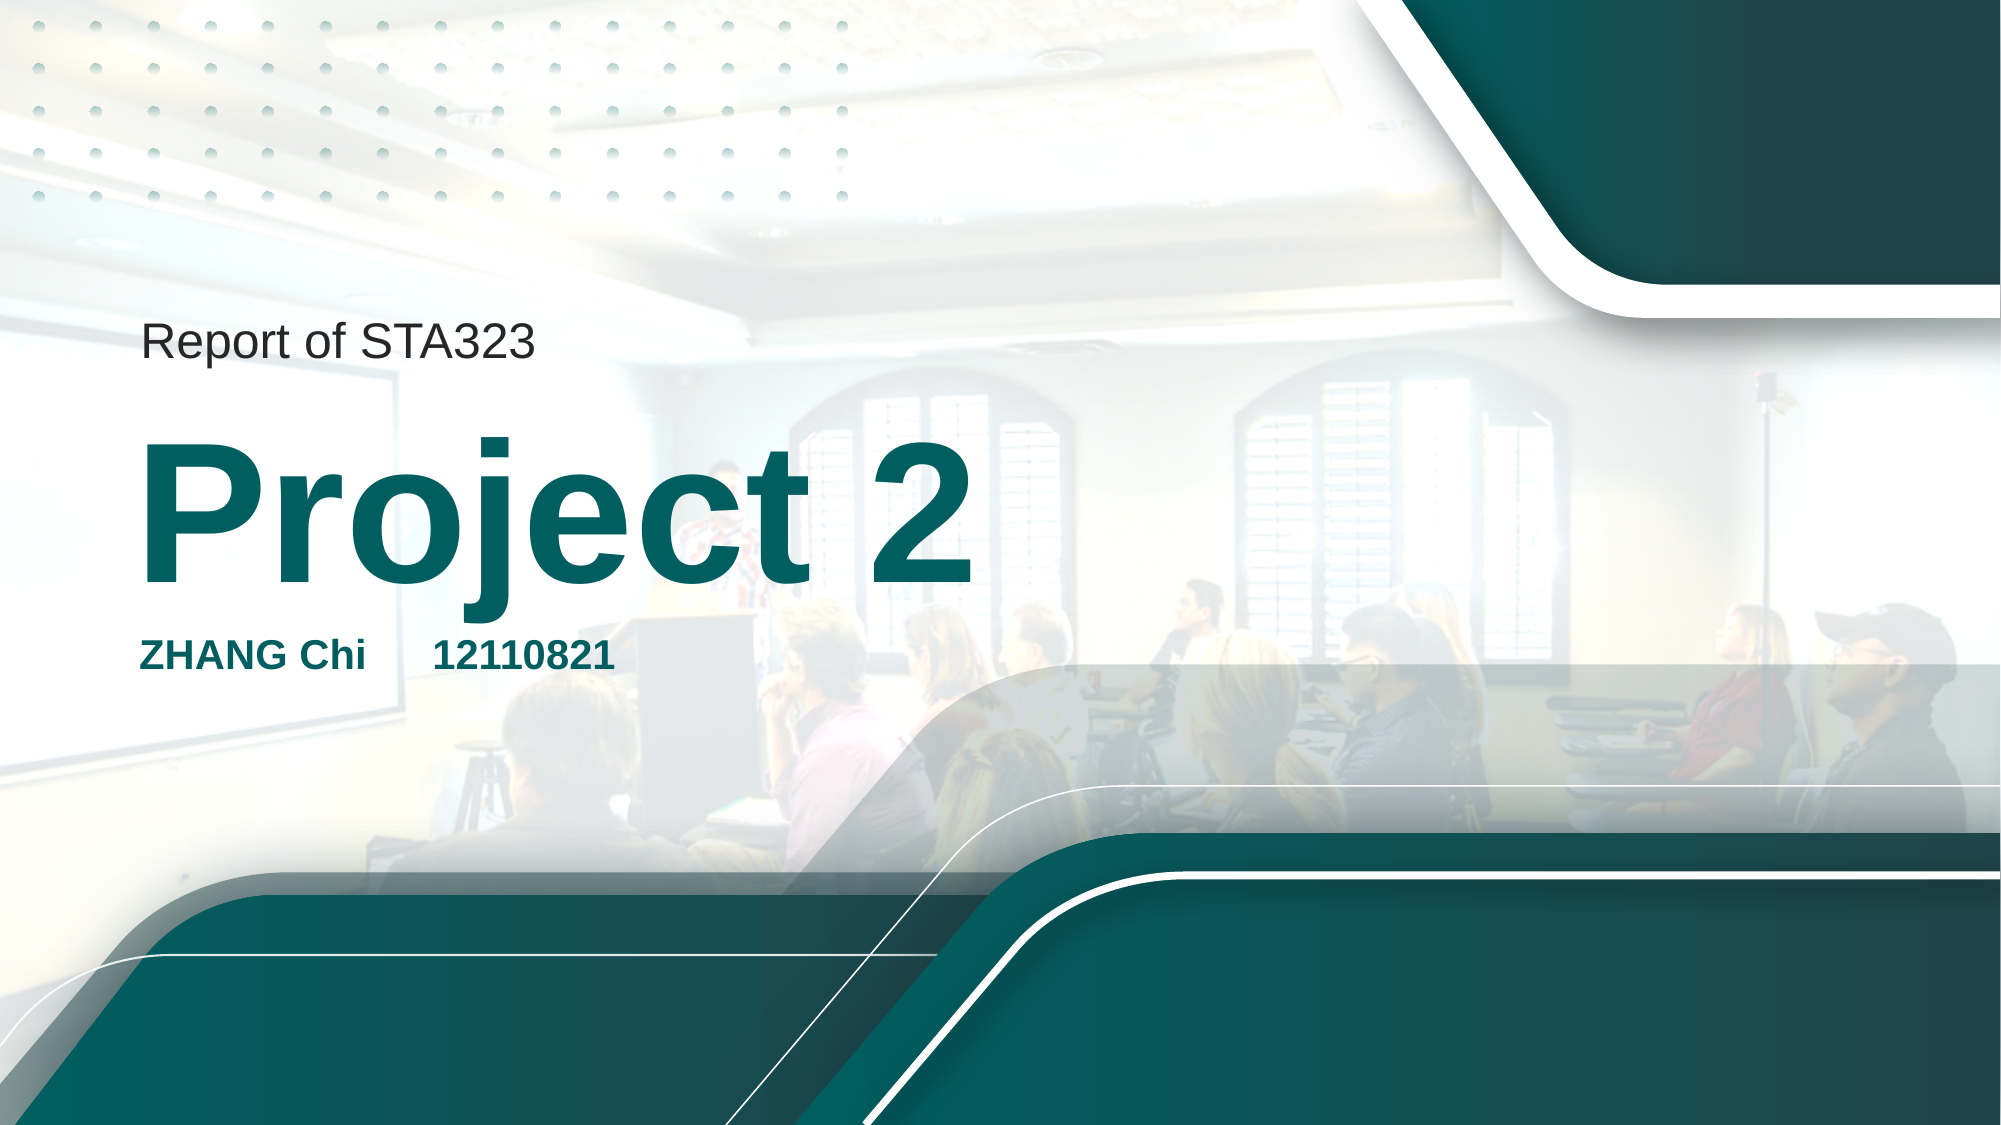

Report of STA323
Project 2

12110821
ZHANG Chi